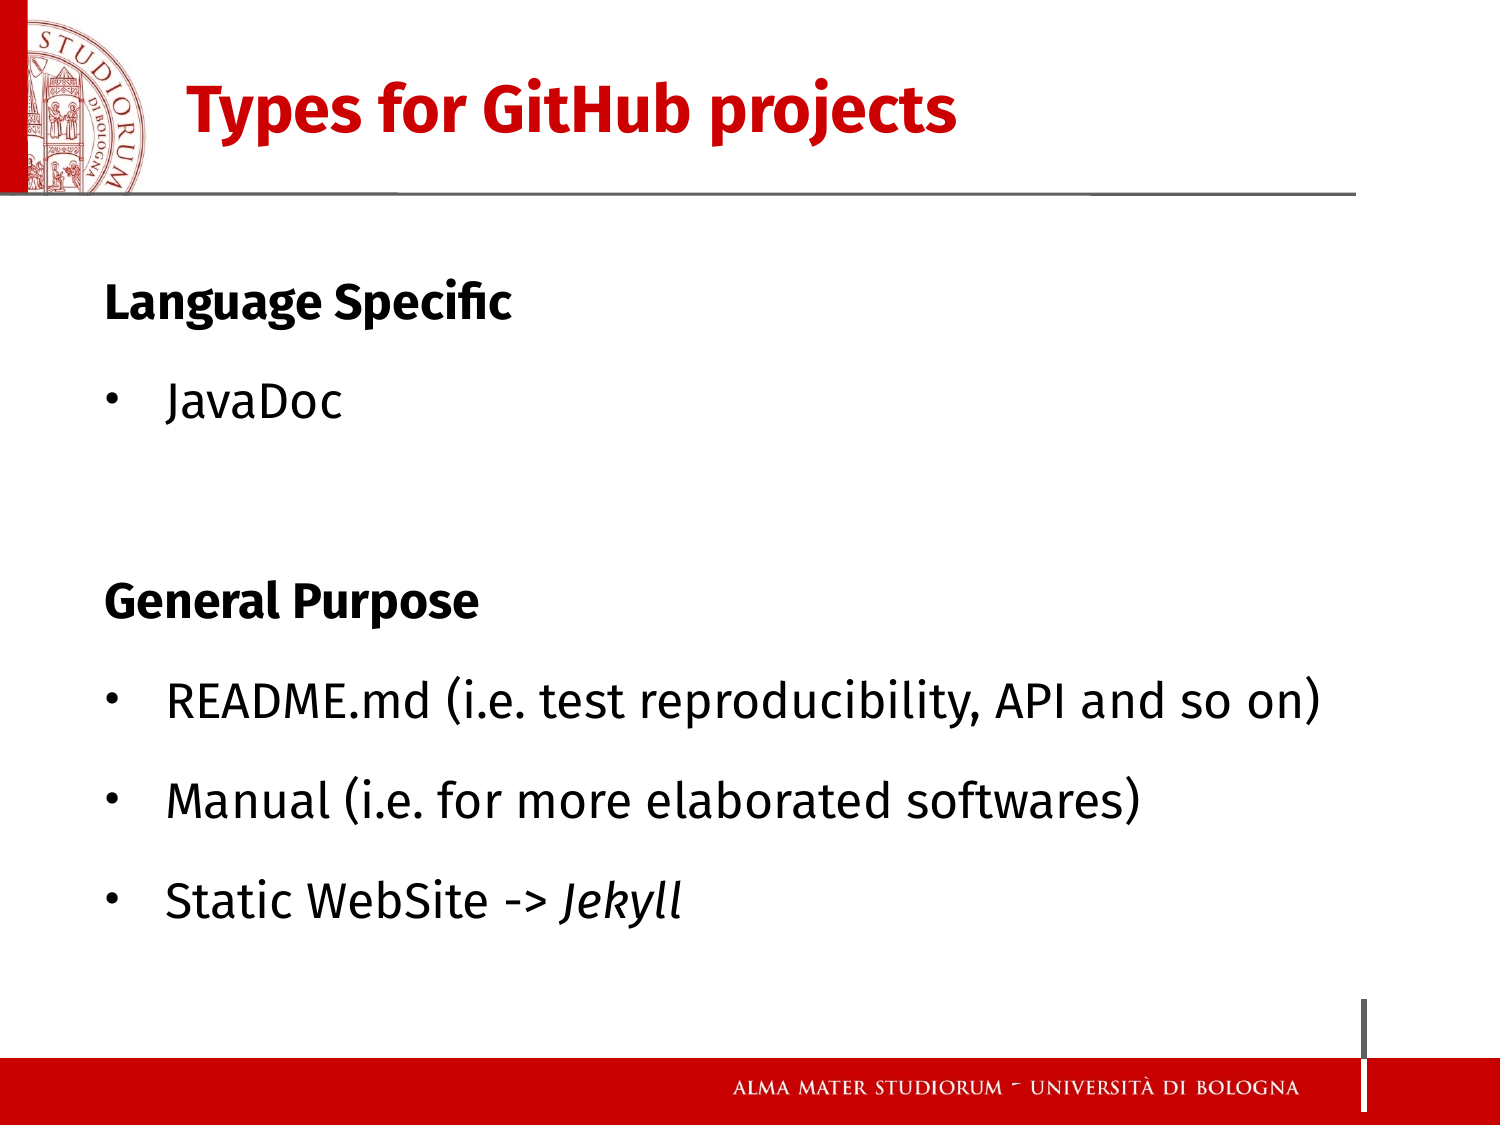

# Types for GitHub projects
Language Specific
JavaDoc

General Purpose
README.md (i.e. test reproducibility, API and so on)
Manual (i.e. for more elaborated softwares)
Static WebSite -> Jekyll